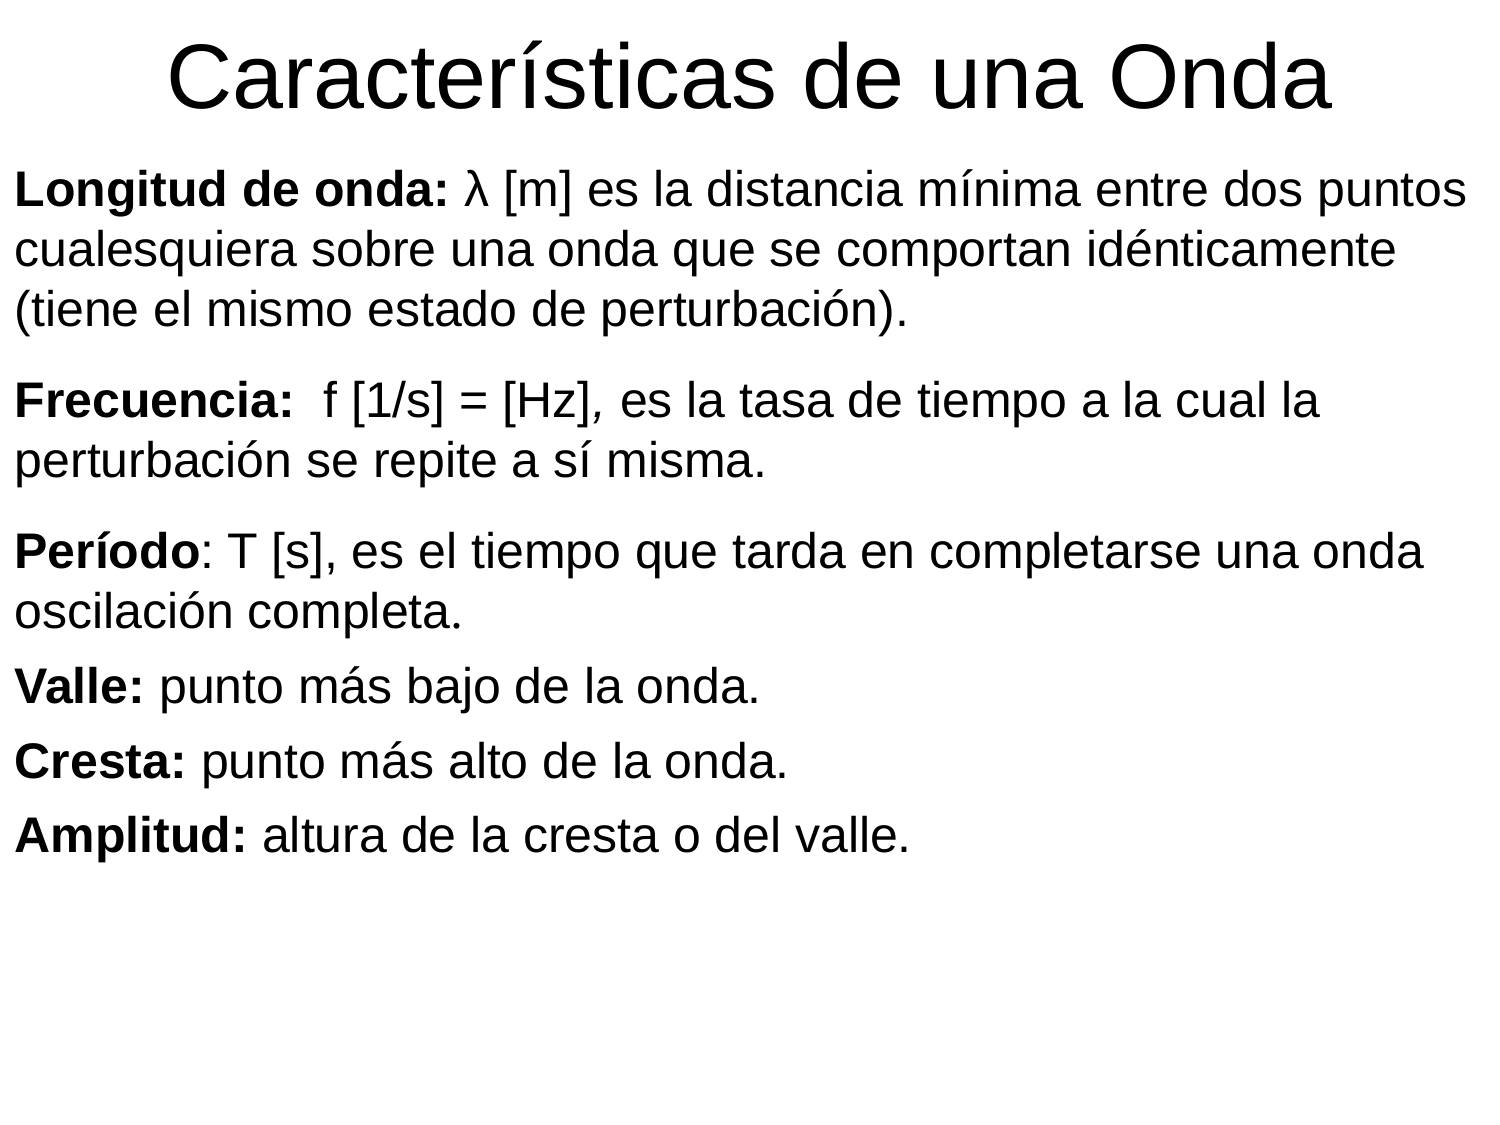

Características de una Onda
Longitud de onda: λ [m] es la distancia mínima entre dos puntos cualesquiera sobre una onda que se comportan idénticamente (tiene el mismo estado de perturbación).
Frecuencia:  f [1/s] = [Hz], es la tasa de tiempo a la cual la perturbación se repite a sí misma.
Período: T [s], es el tiempo que tarda en completarse una onda oscilación completa.
Valle: punto más bajo de la onda.
Cresta: punto más alto de la onda.
Amplitud: altura de la cresta o del valle.